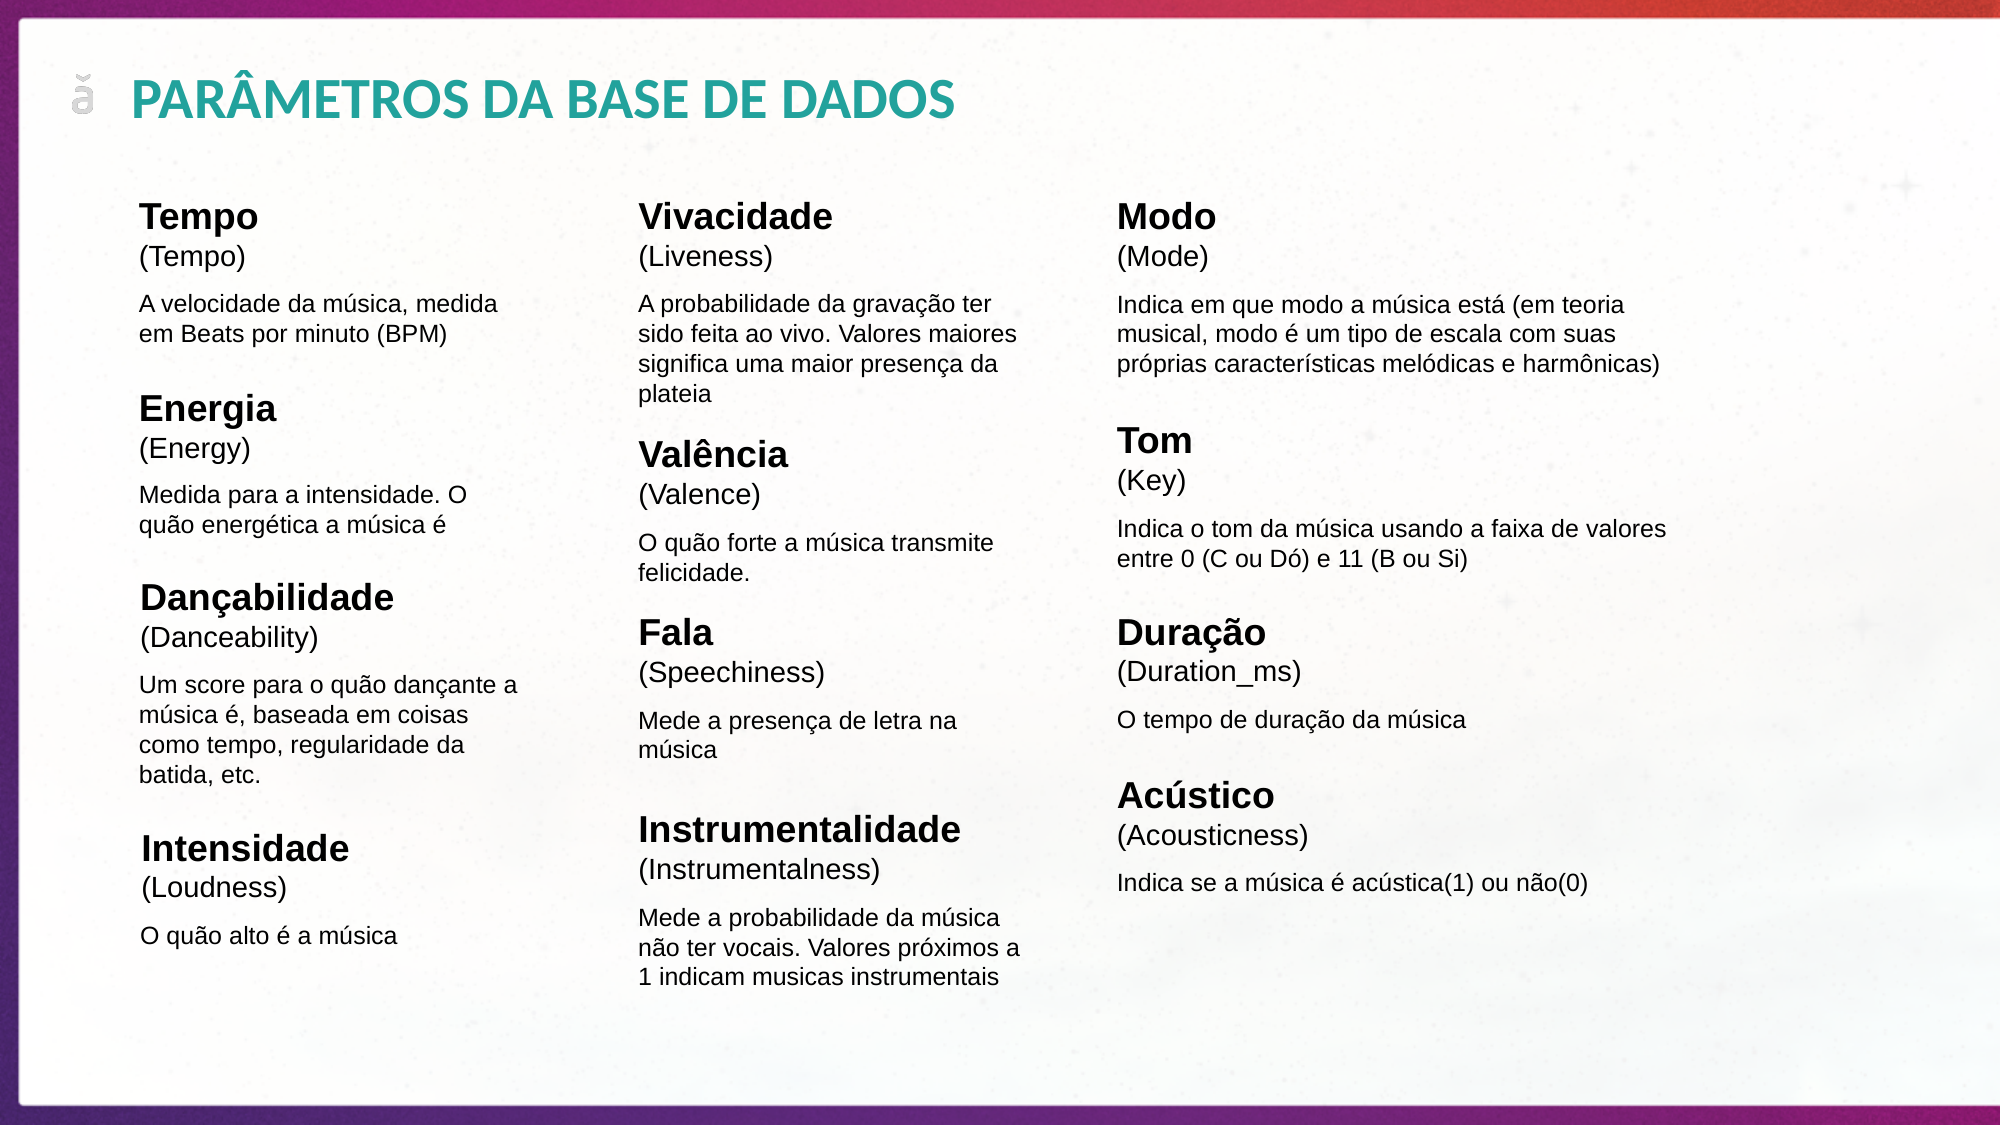

PARÂMETROS DA BASE DE DADOS

Tempo
(Tempo)
Vivacidade
(Liveness)
Modo
(Mode)
A velocidade da música, medida em Beats por minuto (BPM)
A probabilidade da gravação ter sido feita ao vivo. Valores maiores significa uma maior presença da plateia
Indica em que modo a música está (em teoria musical, modo é um tipo de escala com suas próprias características melódicas e harmônicas)
Energia
(Energy)
Tom
(Key)
Valência
(Valence)
Medida para a intensidade. O quão energética a música é
Indica o tom da música usando a faixa de valores entre 0 (C ou Dó) e 11 (B ou Si)
O quão forte a música transmite felicidade.
Dançabilidade
(Danceability)
Duração
(Duration_ms)
Fala
(Speechiness)
Um score para o quão dançante a música é, baseada em coisas como tempo, regularidade da batida, etc.
O tempo de duração da música
Mede a presença de letra na música
Acústico
(Acousticness)
Instrumentalidade
(Instrumentalness)
Intensidade
(Loudness)
Indica se a música é acústica(1) ou não(0)
Mede a probabilidade da música não ter vocais. Valores próximos a 1 indicam musicas instrumentais
O quão alto é a música